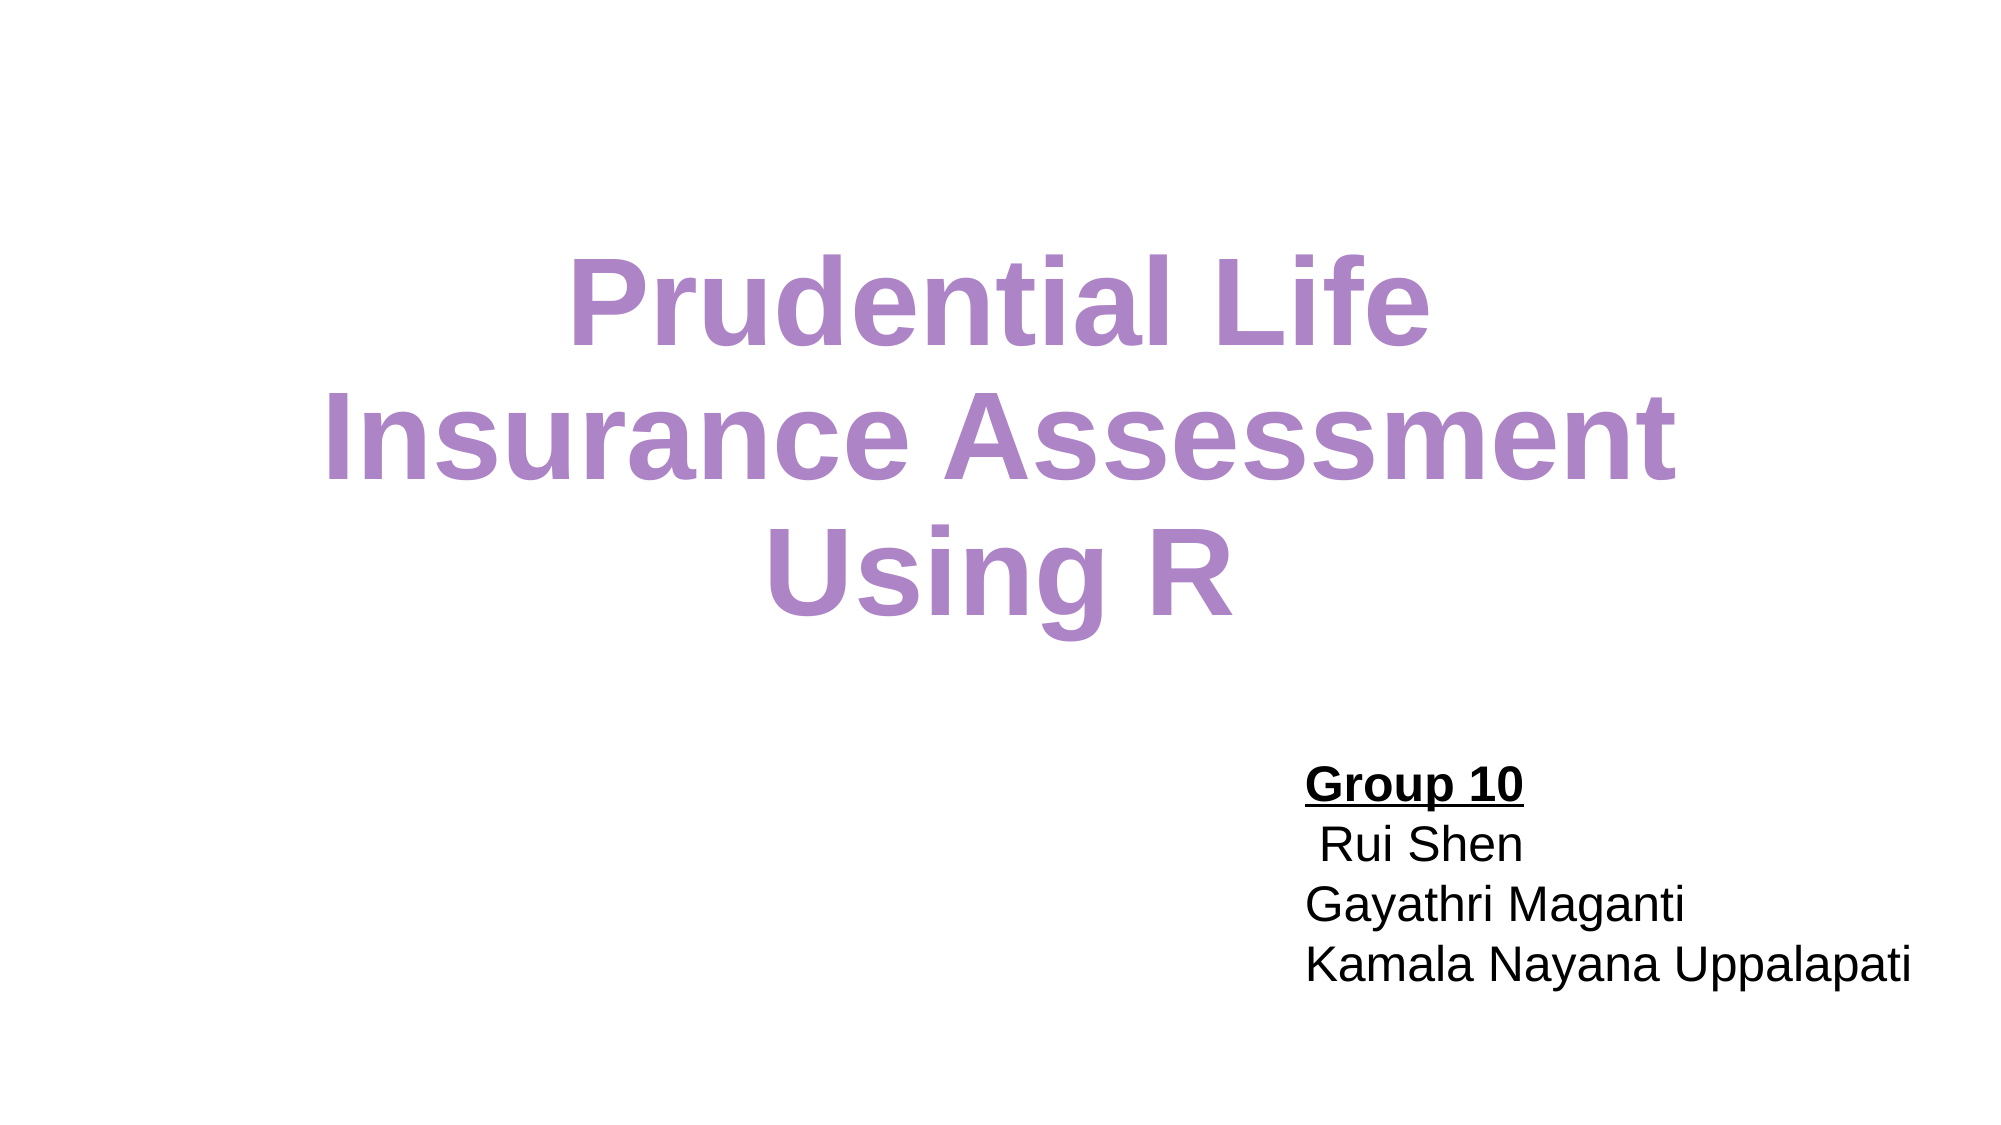

# Prudential Life Insurance Assessment Using R
                                        Group 10
                                         Rui Shen
                                        Gayathri Maganti
                                        Kamala Nayana Uppalapati